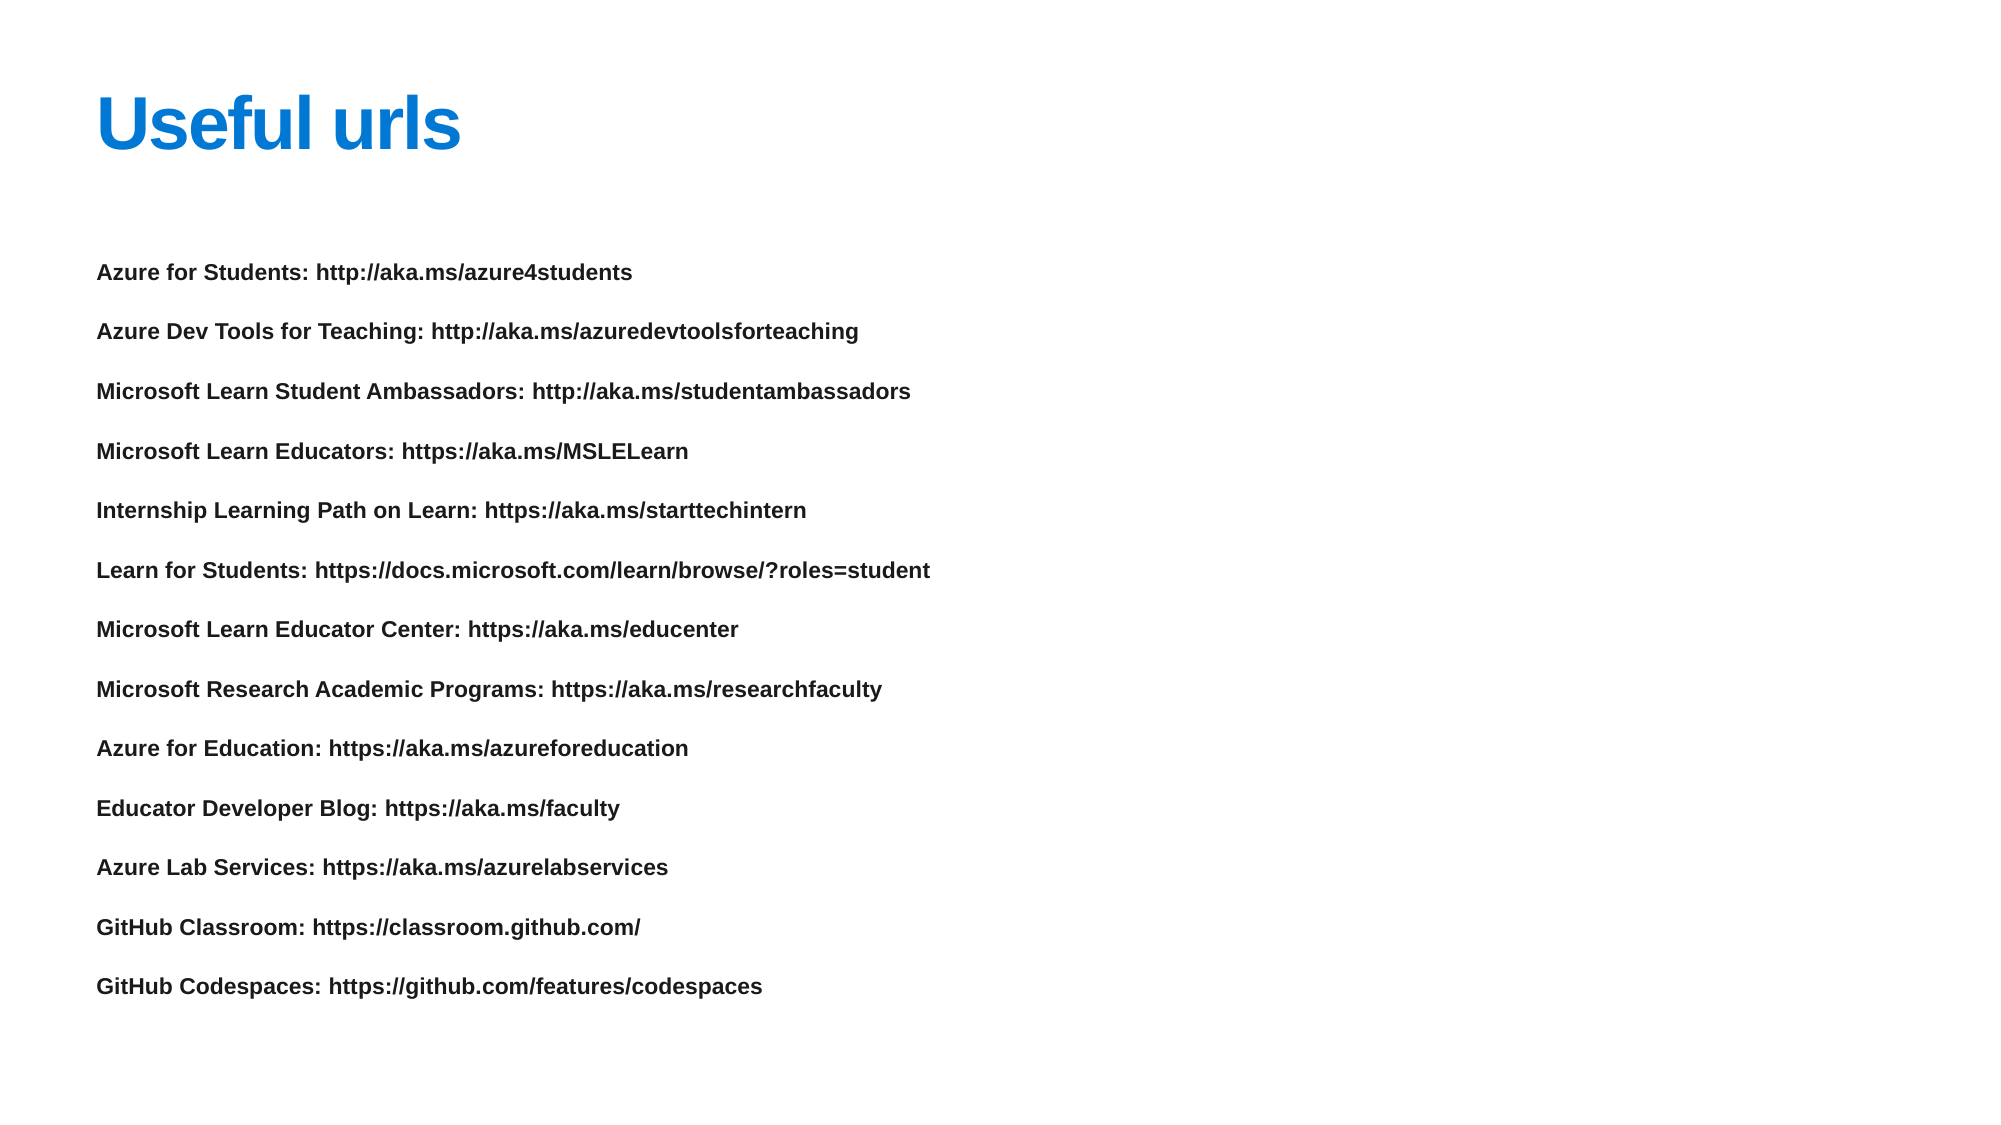

# Useful urls
Azure for Students: http://aka.ms/azure4students
Azure Dev Tools for Teaching: http://aka.ms/azuredevtoolsforteaching
Microsoft Learn Student Ambassadors: http://aka.ms/studentambassadors
Microsoft Learn Educators: https://aka.ms/MSLELearn
Internship Learning Path on Learn: https://aka.ms/starttechintern
Learn for Students: https://docs.microsoft.com/learn/browse/?roles=student
Microsoft Learn Educator Center: https://aka.ms/educenter
Microsoft Research Academic Programs: https://aka.ms/researchfaculty
Azure for Education: https://aka.ms/azureforeducation
Educator Developer Blog: https://aka.ms/faculty
Azure Lab Services: https://aka.ms/azurelabservices
GitHub Classroom: https://classroom.github.com/
GitHub Codespaces: https://github.com/features/codespaces